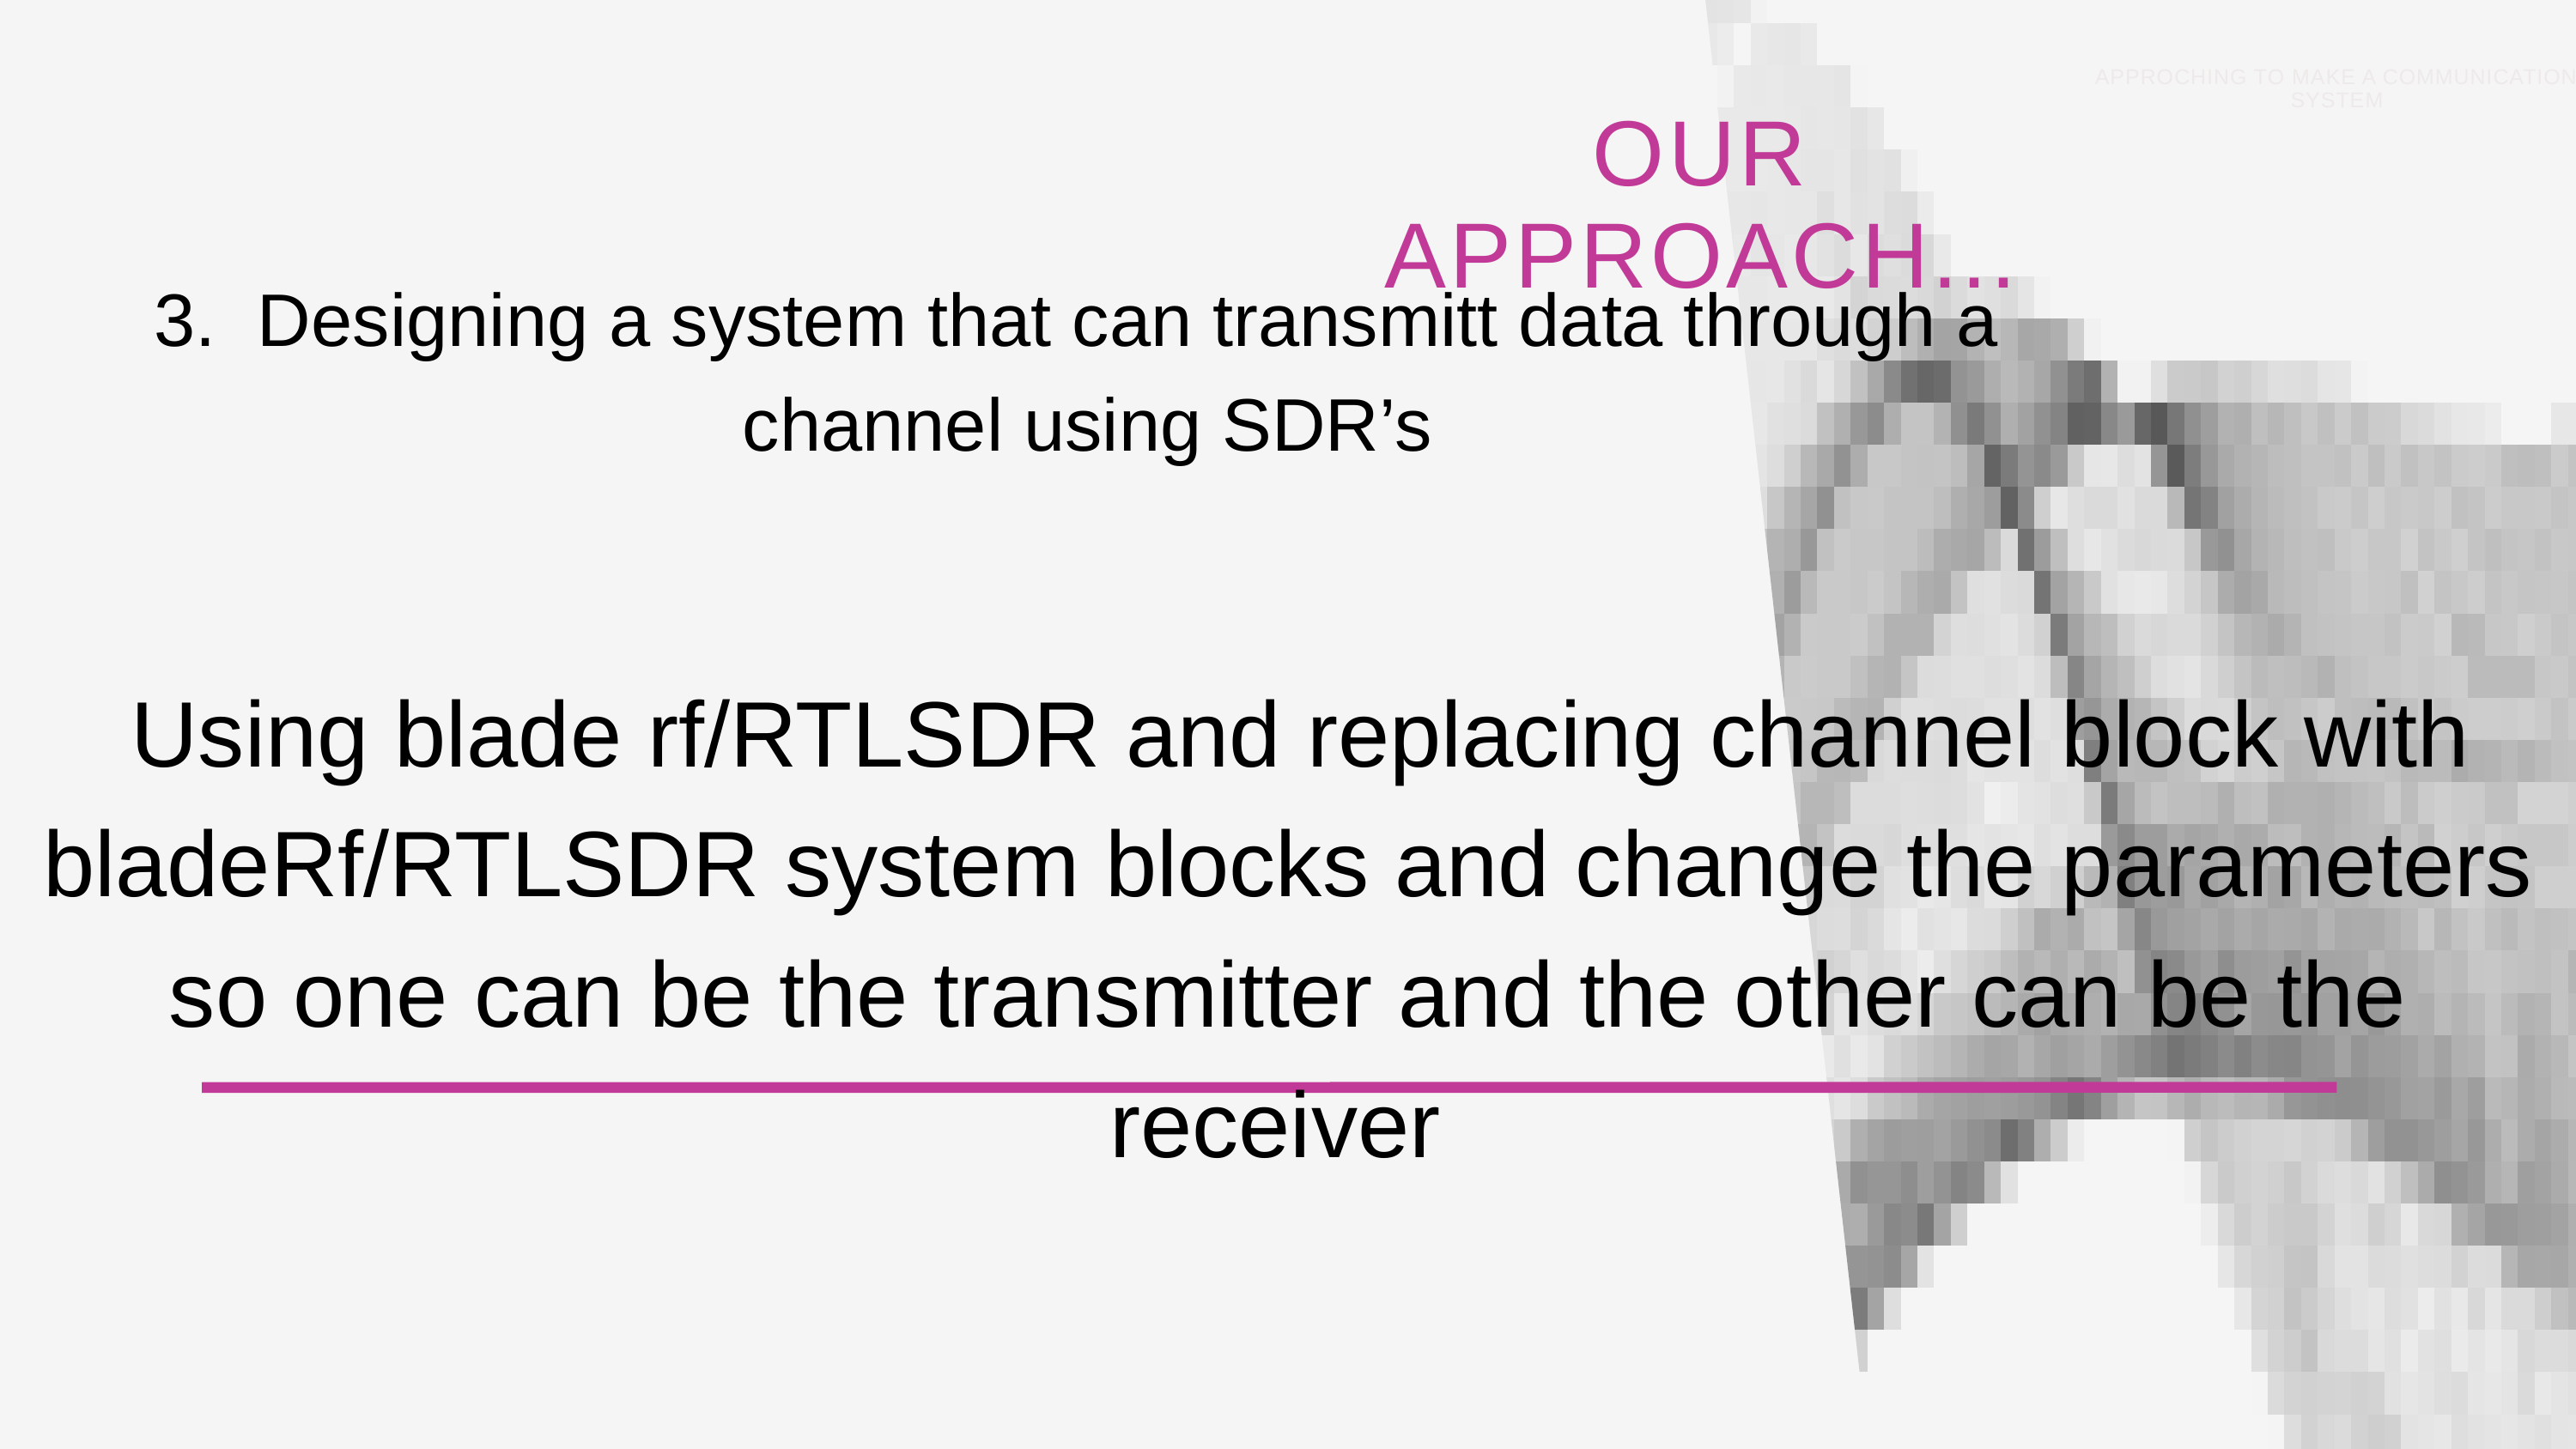

APPROCHING TO MAKE A COMMUNICATION SYSTEM
OUR APPROACH...

3.  Designing a system that can transmitt data through a
channel using SDR’s

 Using blade rf/RTLSDR and replacing channel block with bladeRf/RTLSDR system blocks and change the parameters so one can be the transmitter and the other can be the receiver